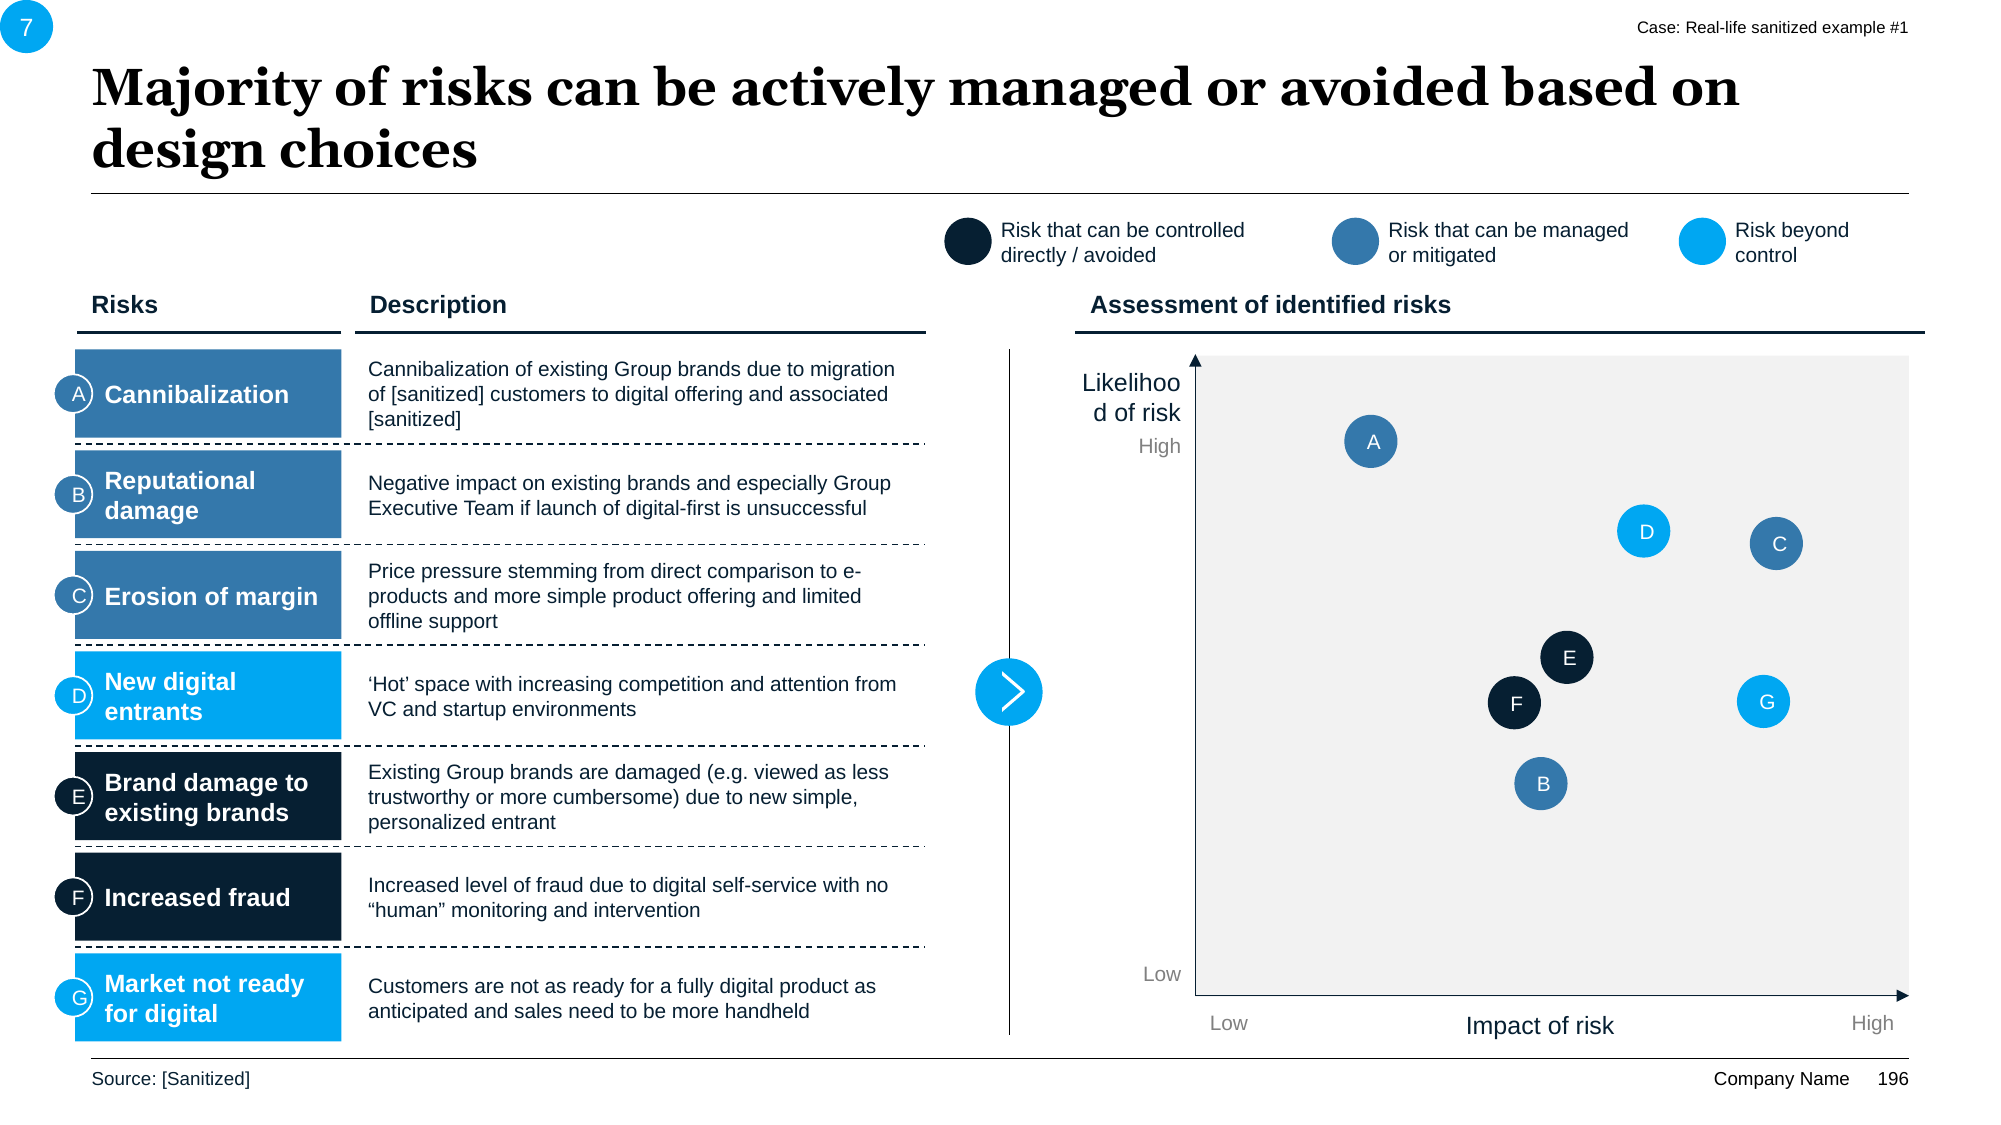

7
Case: Real-life sanitized example #1
# Majority of risks can be actively managed or avoided based on design choices
Risk that can be controlled
directly / avoided
Risk that can be managed
or mitigated
Risk beyond control

Assessment of identified risks
Risks
Description
Cannibalization
Cannibalization of existing Group brands due to migration of [sanitized] customers to digital offering and associated [sanitized]

Likelihood of risk
A
A
High
Reputational damage
Negative impact on existing brands and especially Group Executive Team if launch of digital-first is unsuccessful
B
D
C
Erosion of margin
Price pressure stemming from direct comparison to e-products and more simple product offering and limited offline support
C
E
New digital entrants
‘Hot’ space with increasing competition and attention from VC and startup environments

G
D
F
Brand damage to existing brands
Existing Group brands are damaged (e.g. viewed as less trustworthy or more cumbersome) due to new simple, personalized entrant
B
E
Increased fraud
Increased level of fraud due to digital self-service with no “human” monitoring and intervention
F
Market not ready for digital
Customers are not as ready for a fully digital product as anticipated and sales need to be more handheld
Low
G
Low
Impact of risk
High
Source: [Sanitized]